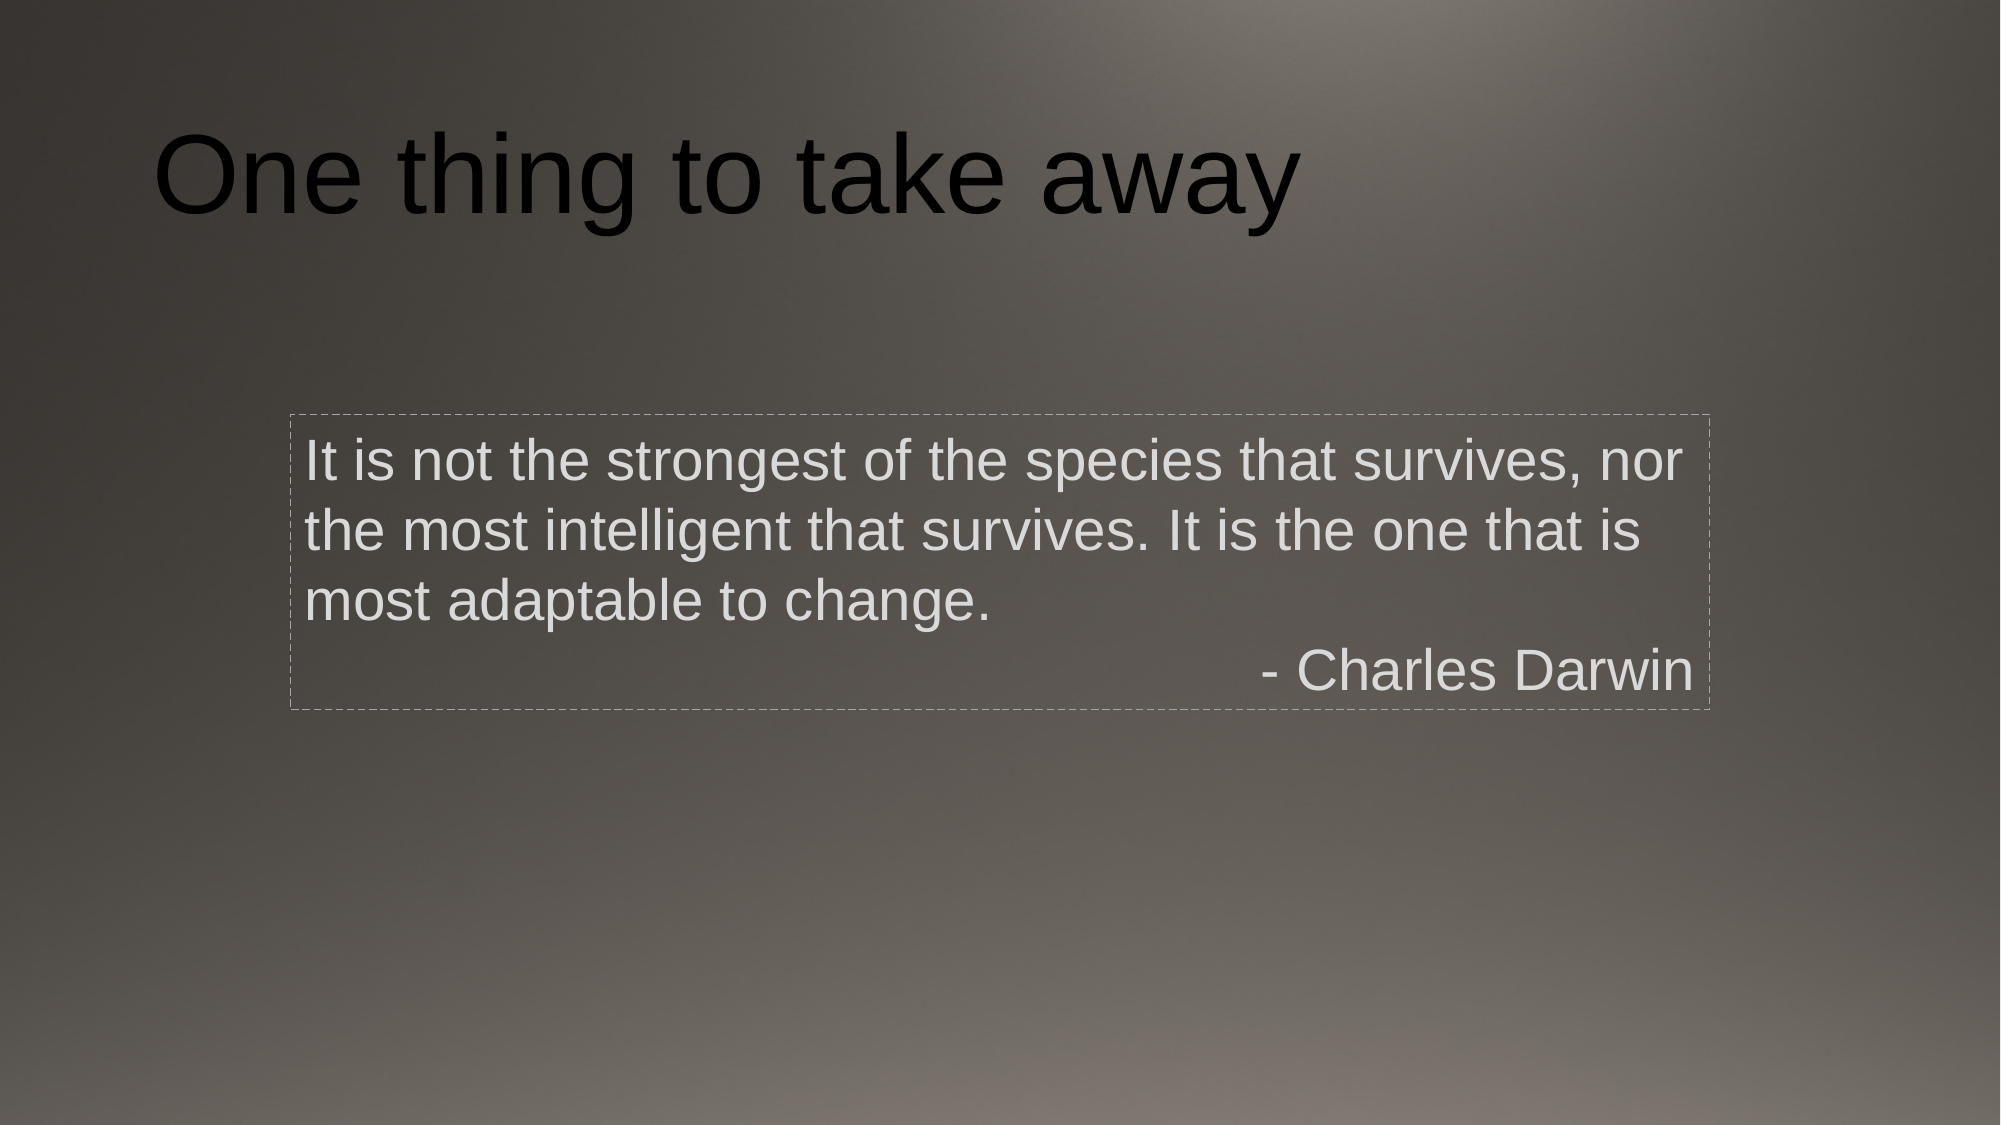

# One thing to take away
It is not the strongest of the species that survives, nor the most intelligent that survives. It is the one that is most adaptable to change.
- Charles Darwin